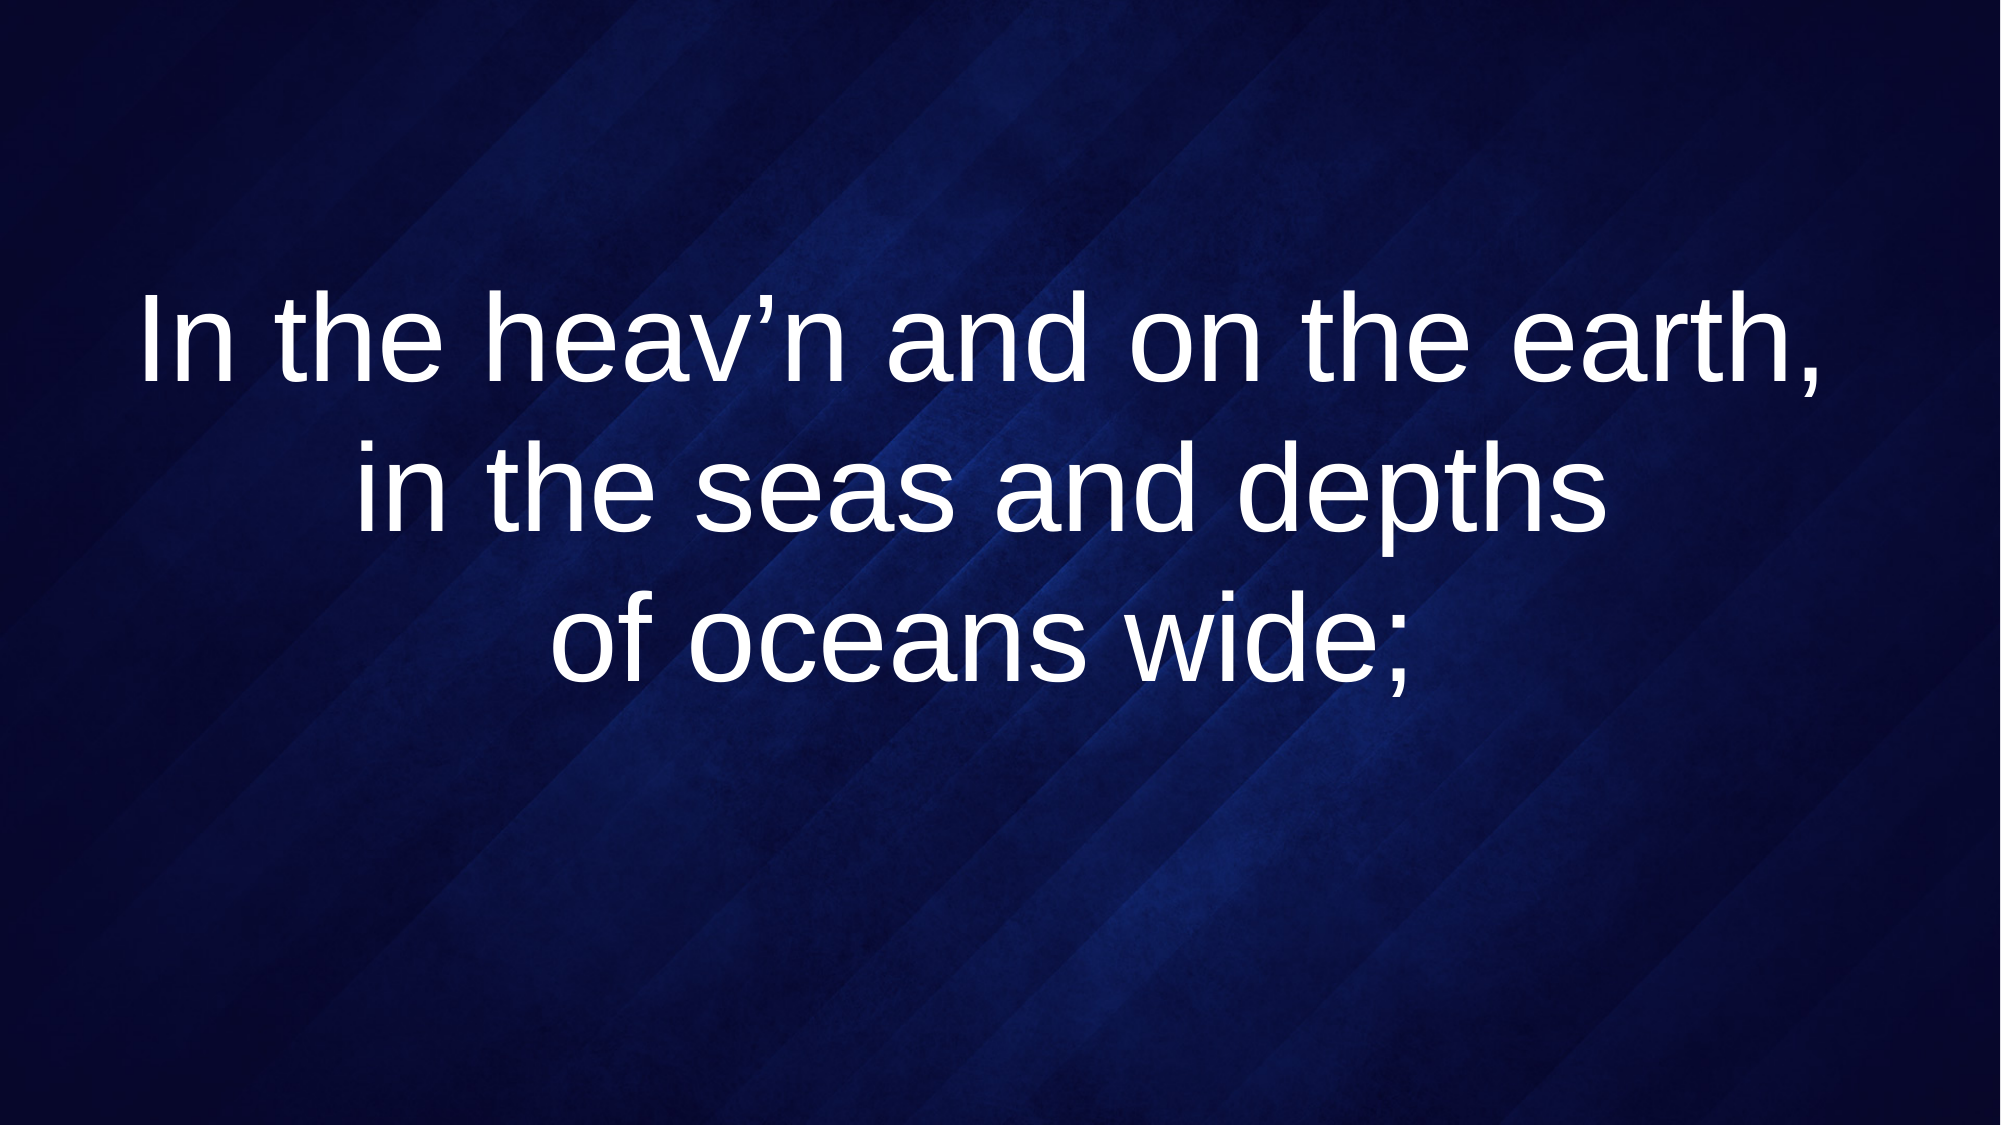

# In the heav’n and on the earth, in the seas and depths of oceans wide;